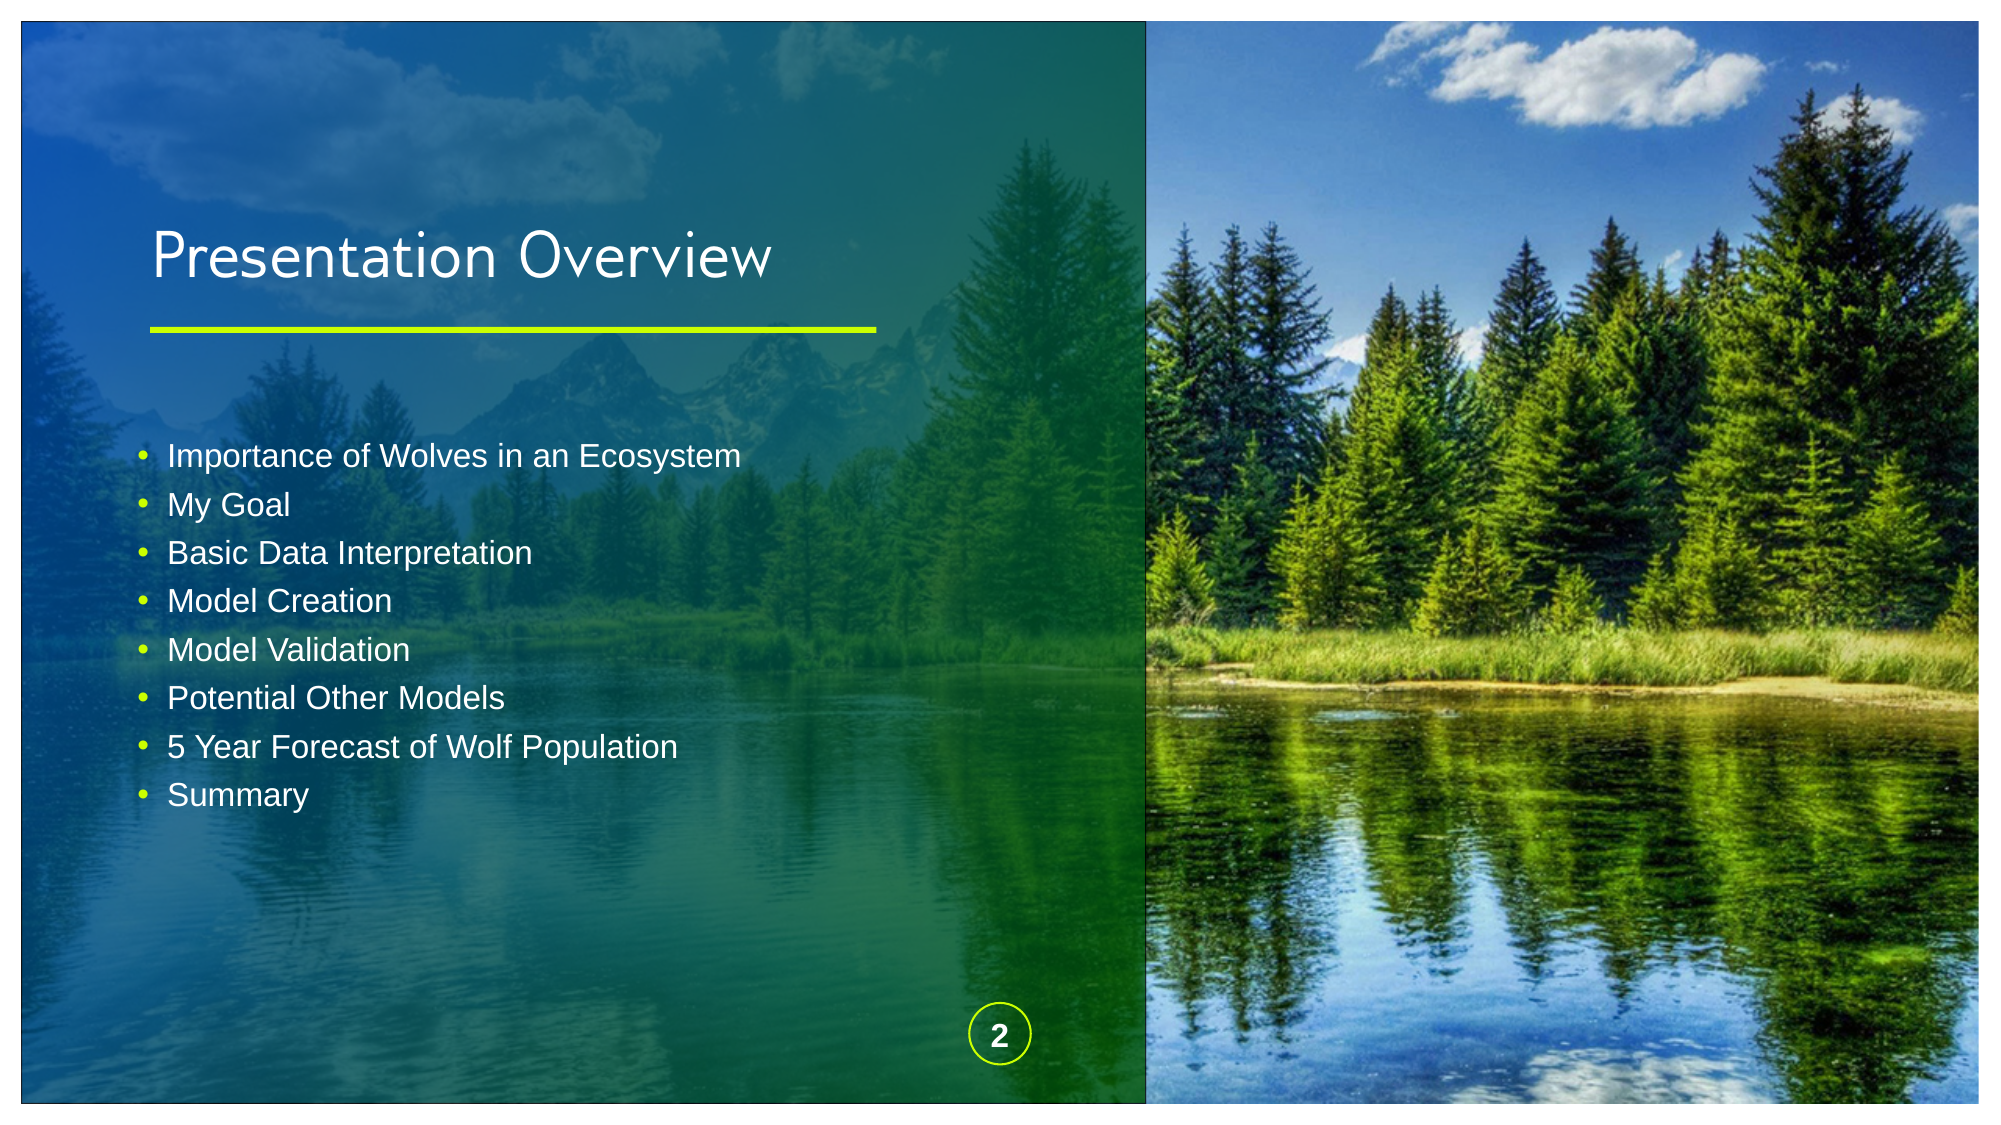

# Presentation Overview
Importance of Wolves in an Ecosystem
My Goal
Basic Data Interpretation
Model Creation
Model Validation
Potential Other Models
5 Year Forecast of Wolf Population
Summary
2